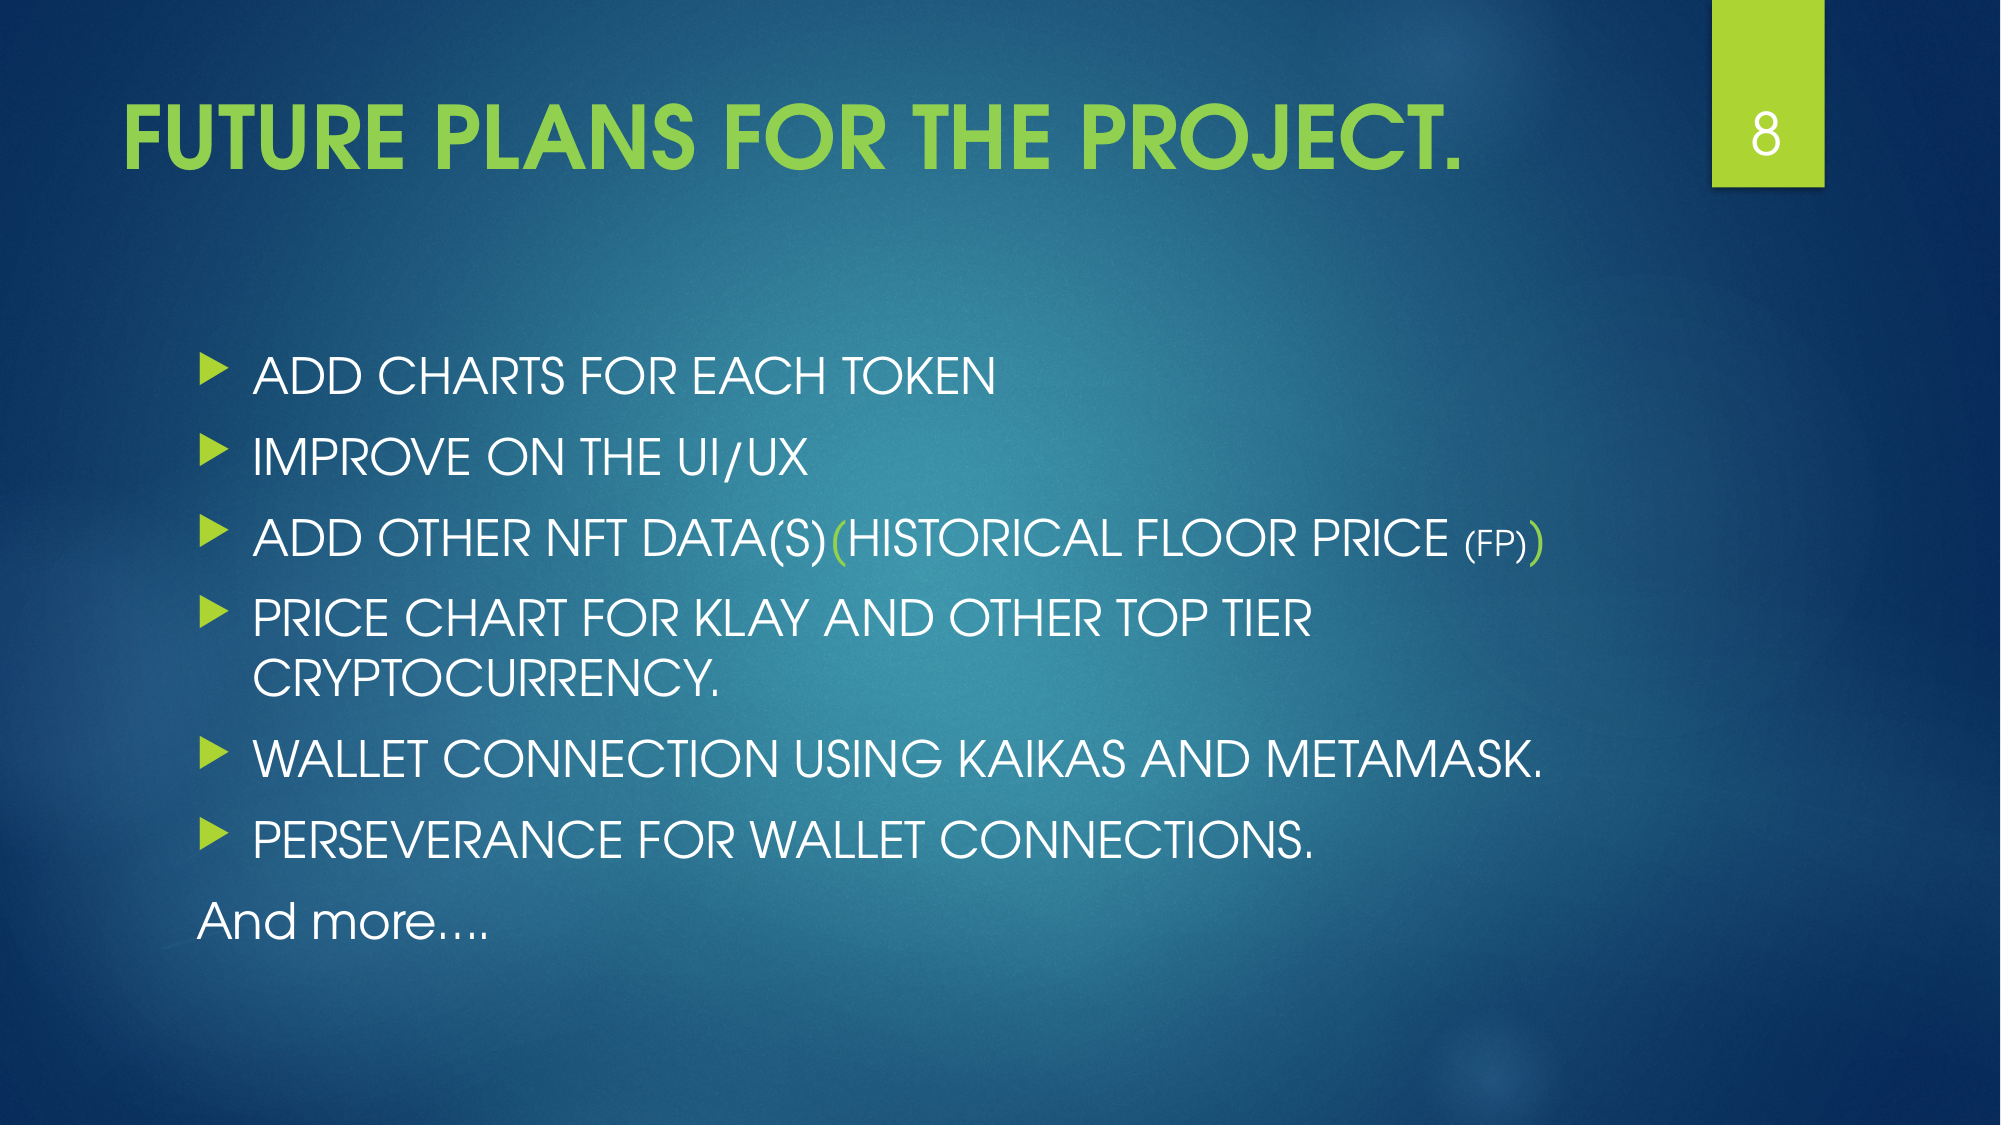

8
# FUTURE PLANS FOR THE PROJECT.
ADD CHARTS FOR EACH TOKEN
IMPROVE ON THE UI/UX
ADD OTHER NFT DATA(S)(HISTORICAL FLOOR PRICE (FP))
PRICE CHART FOR KLAY AND OTHER TOP TIER CRYPTOCURRENCY.
WALLET CONNECTION USING KAIKAS AND METAMASK.
PERSEVERANCE FOR WALLET CONNECTIONS.
And more….